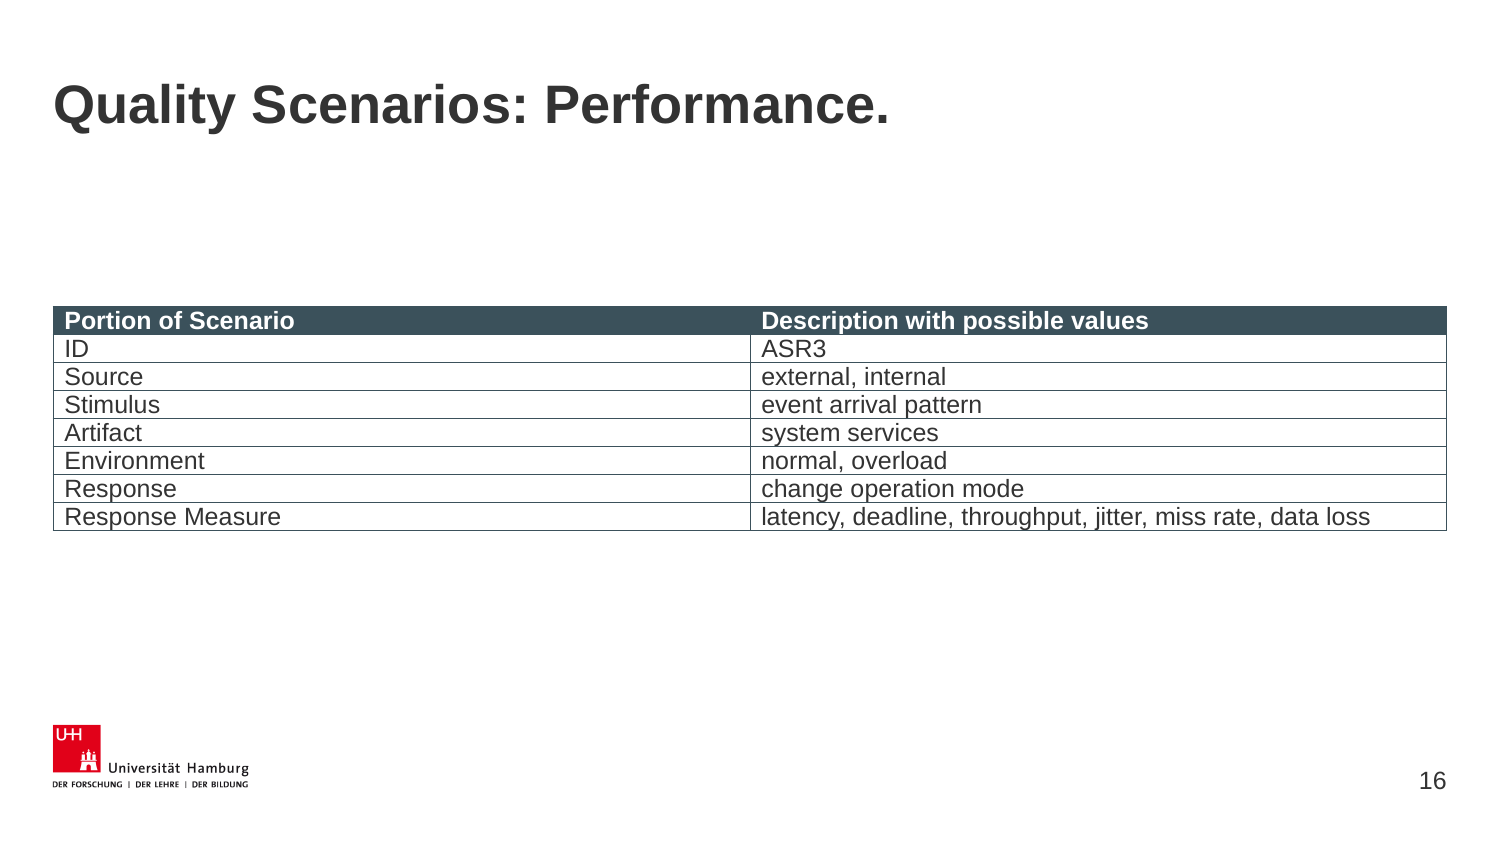

# Quality Scenarios: Performance.
| Portion of Scenario | Description with possible values |
| --- | --- |
| ID | ASR3 |
| Source | external, internal |
| Stimulus | event arrival pattern |
| Artifact | system services |
| Environment | normal, overload |
| Response | change operation mode |
| Response Measure | latency, deadline, throughput, jitter, miss rate, data loss |
16